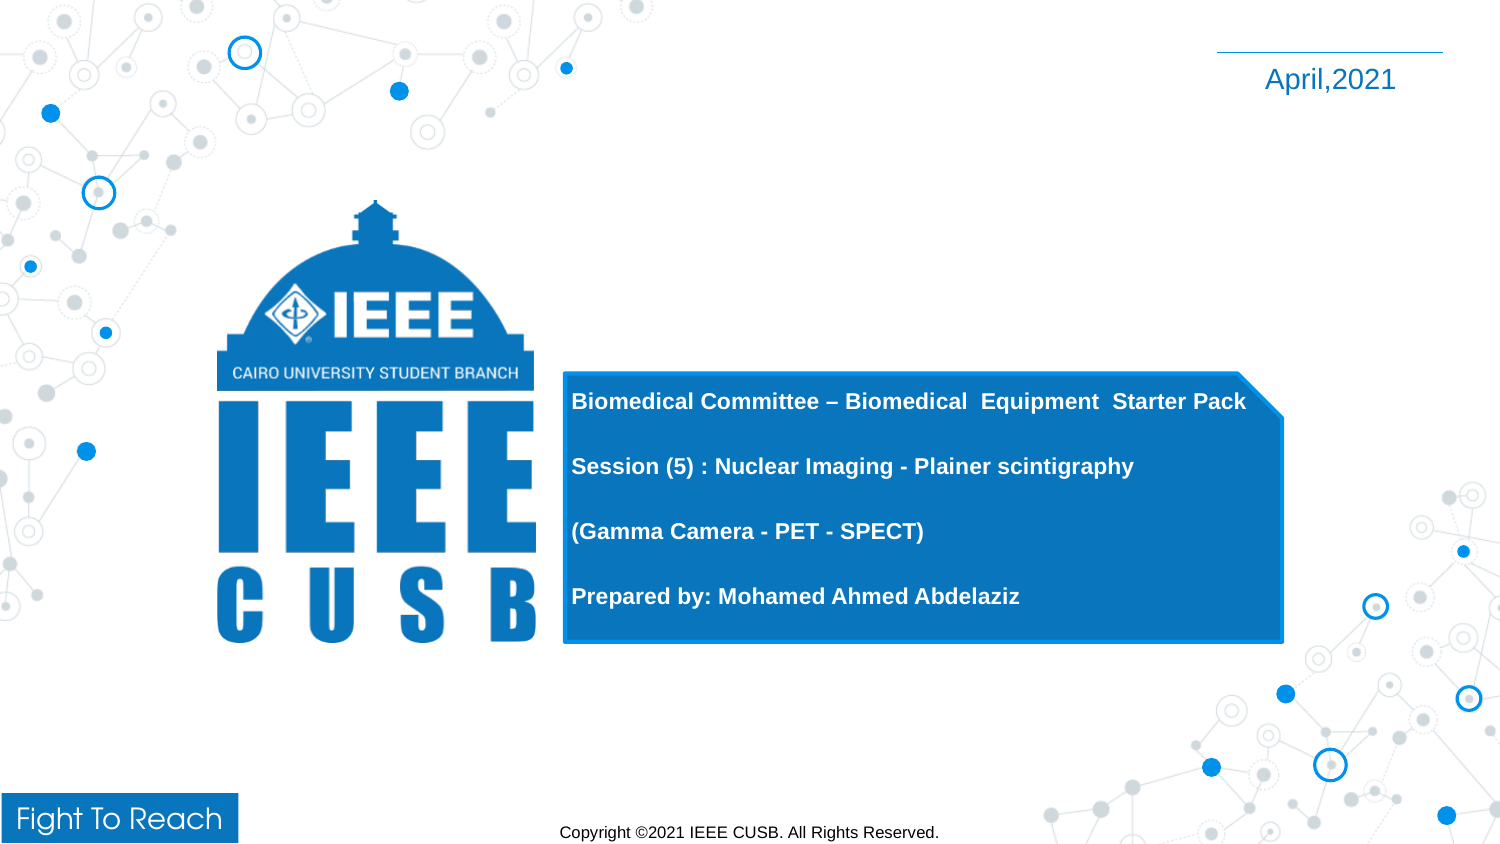

April,2021

Biomedical Committee – Biomedical  Equipment  Starter Pack
Session (5) : Nuclear Imaging - Plainer scintigraphy
(Gamma Camera - PET - SPECT)
Prepared by: Mohamed Ahmed Abdelaziz